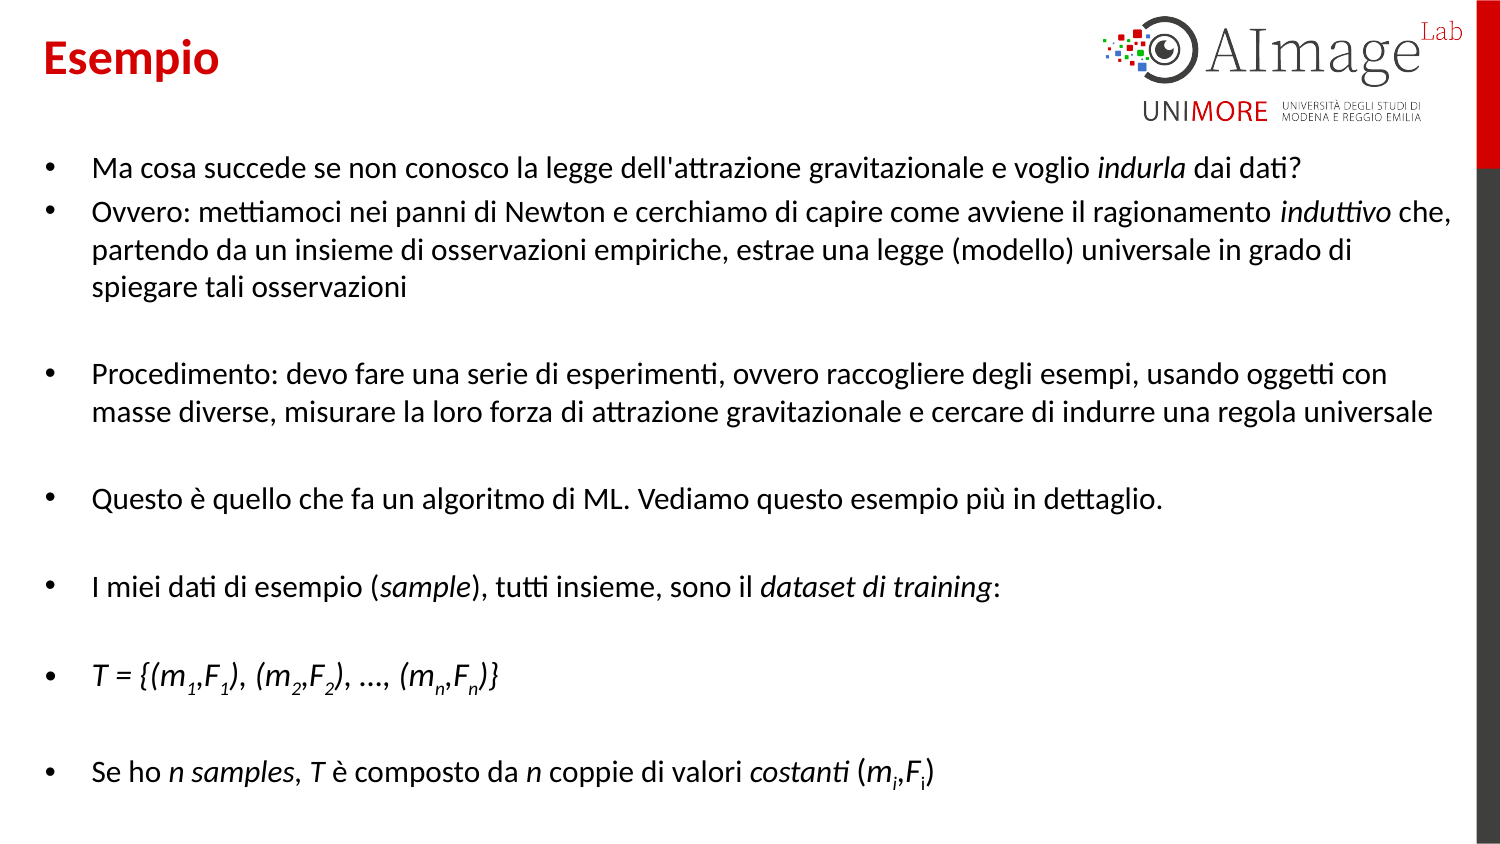

# Esempio
Ma cosa succede se non conosco la legge dell'attrazione gravitazionale e voglio indurla dai dati?
Ovvero: mettiamoci nei panni di Newton e cerchiamo di capire come avviene il ragionamento induttivo che, partendo da un insieme di osservazioni empiriche, estrae una legge (modello) universale in grado di spiegare tali osservazioni

Procedimento: devo fare una serie di esperimenti, ovvero raccogliere degli esempi, usando oggetti con masse diverse, misurare la loro forza di attrazione gravitazionale e cercare di indurre una regola universale

Questo è quello che fa un algoritmo di ML. Vediamo questo esempio più in dettaglio.

I miei dati di esempio (sample), tutti insieme, sono il dataset di training:

T = {(m1,F1), (m2,F2), …, (mn,Fn)}

Se ho n samples, T è composto da n coppie di valori costanti (mi,Fi)